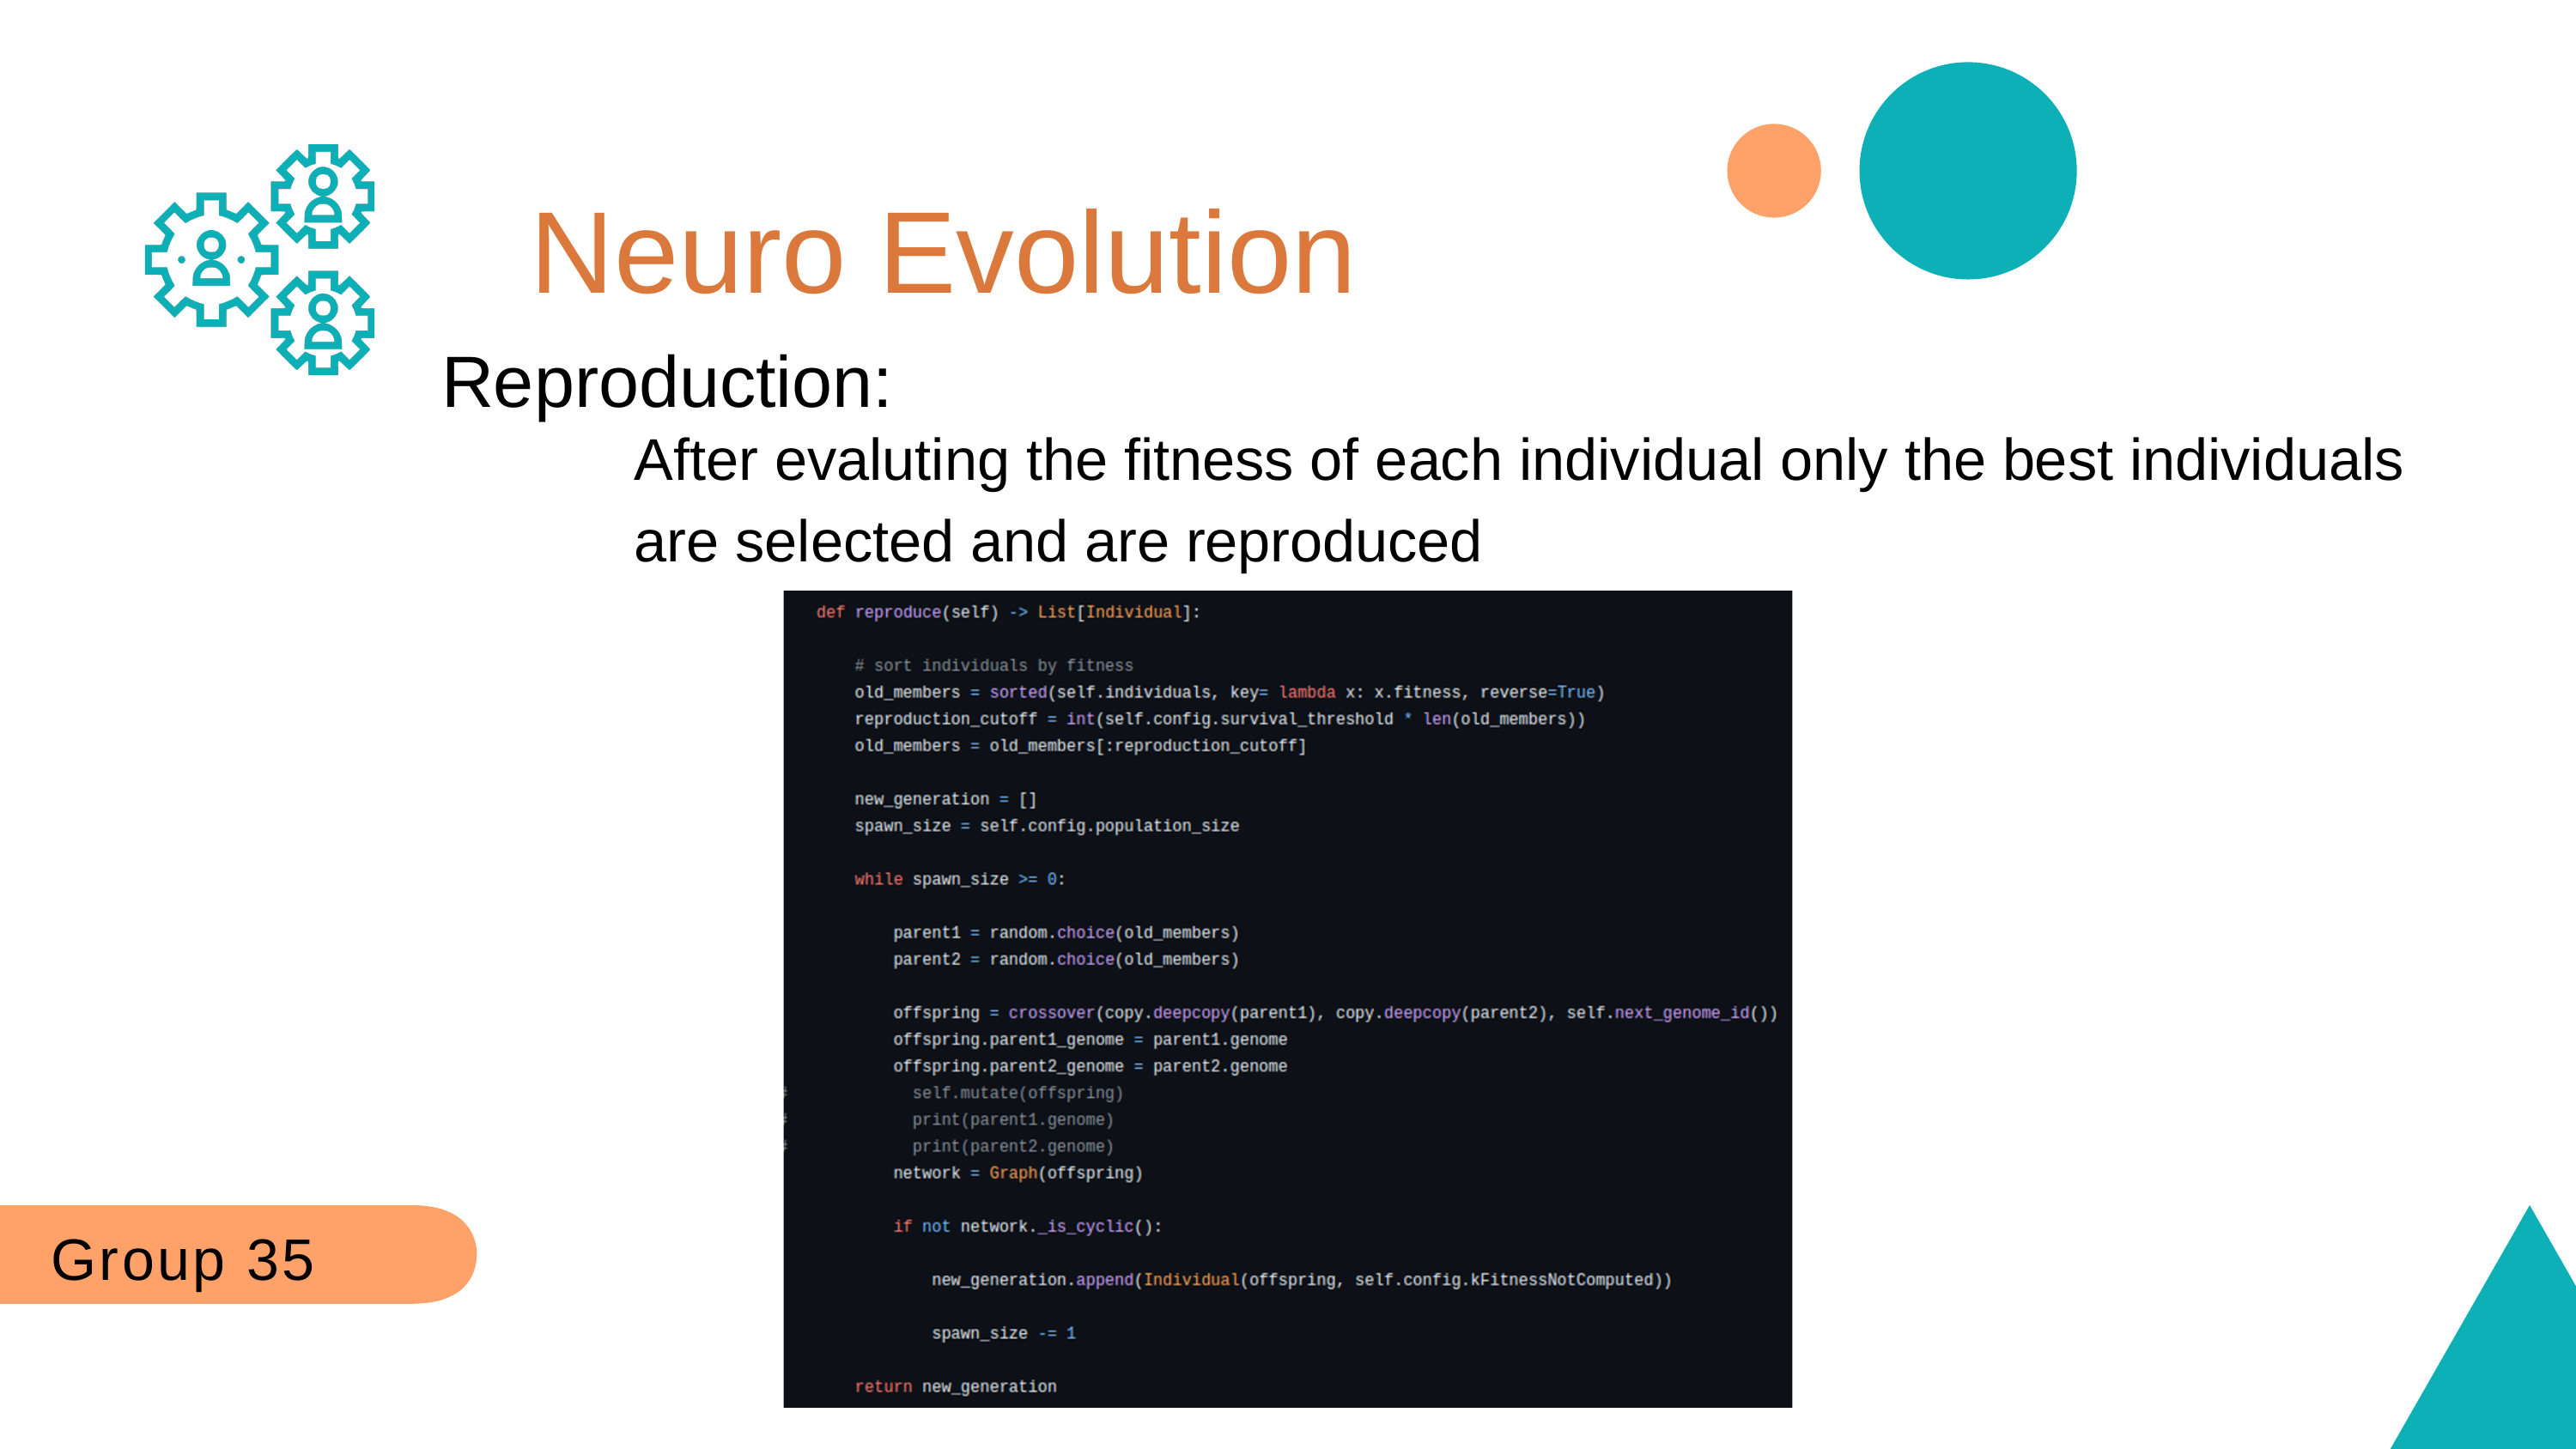

Neuro Evolution
Reproduction:
After evaluting the fitness of each individual only the best individuals are selected and are reproduced

Group 35